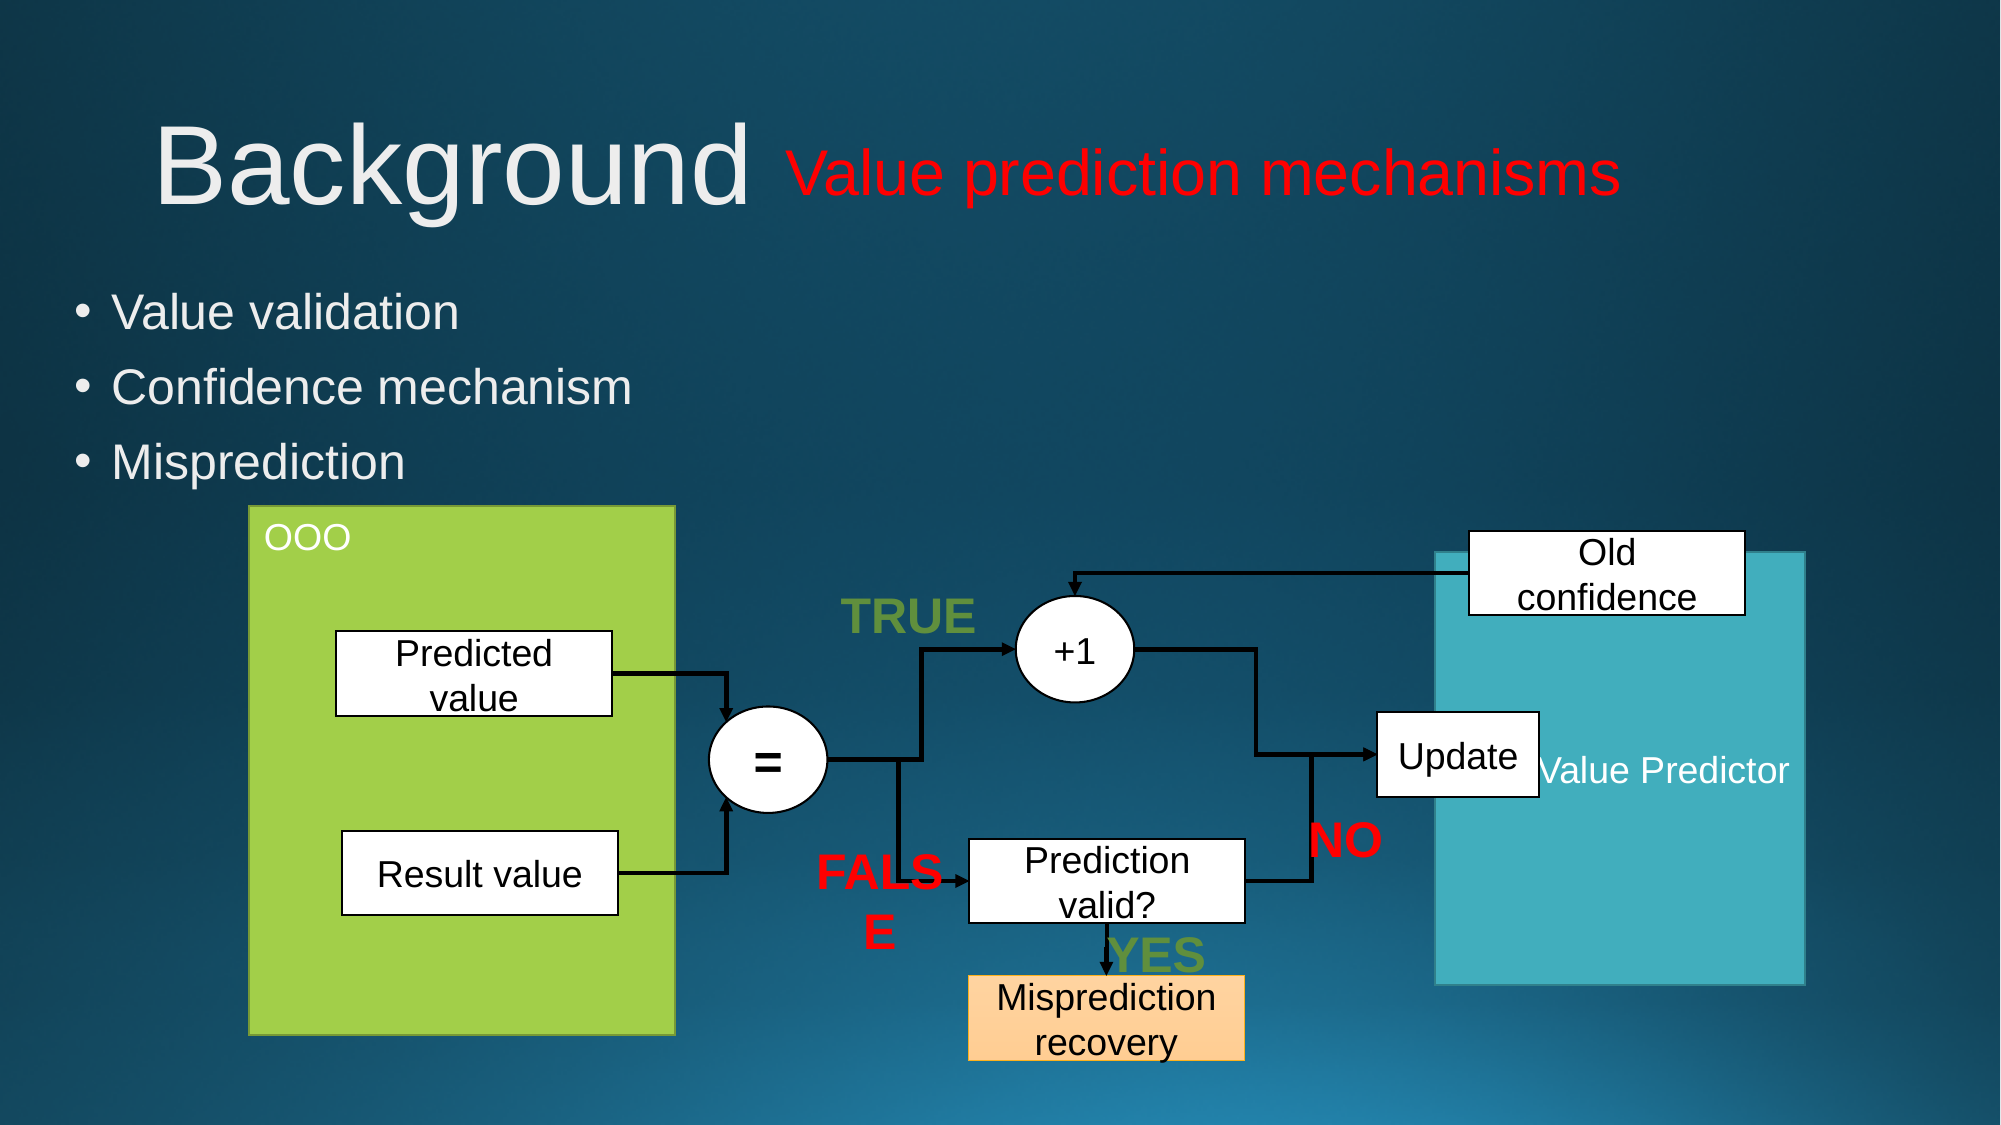

# Background
Value prediction mechanisms
Value validation
Confidence mechanism
Misprediction

OOO
Old confidence
Value Predictor
+1
Predicted value
=
Update
Result value
Prediction valid?
Misprediction
recovery
TRUE
NO
FALSE
YES